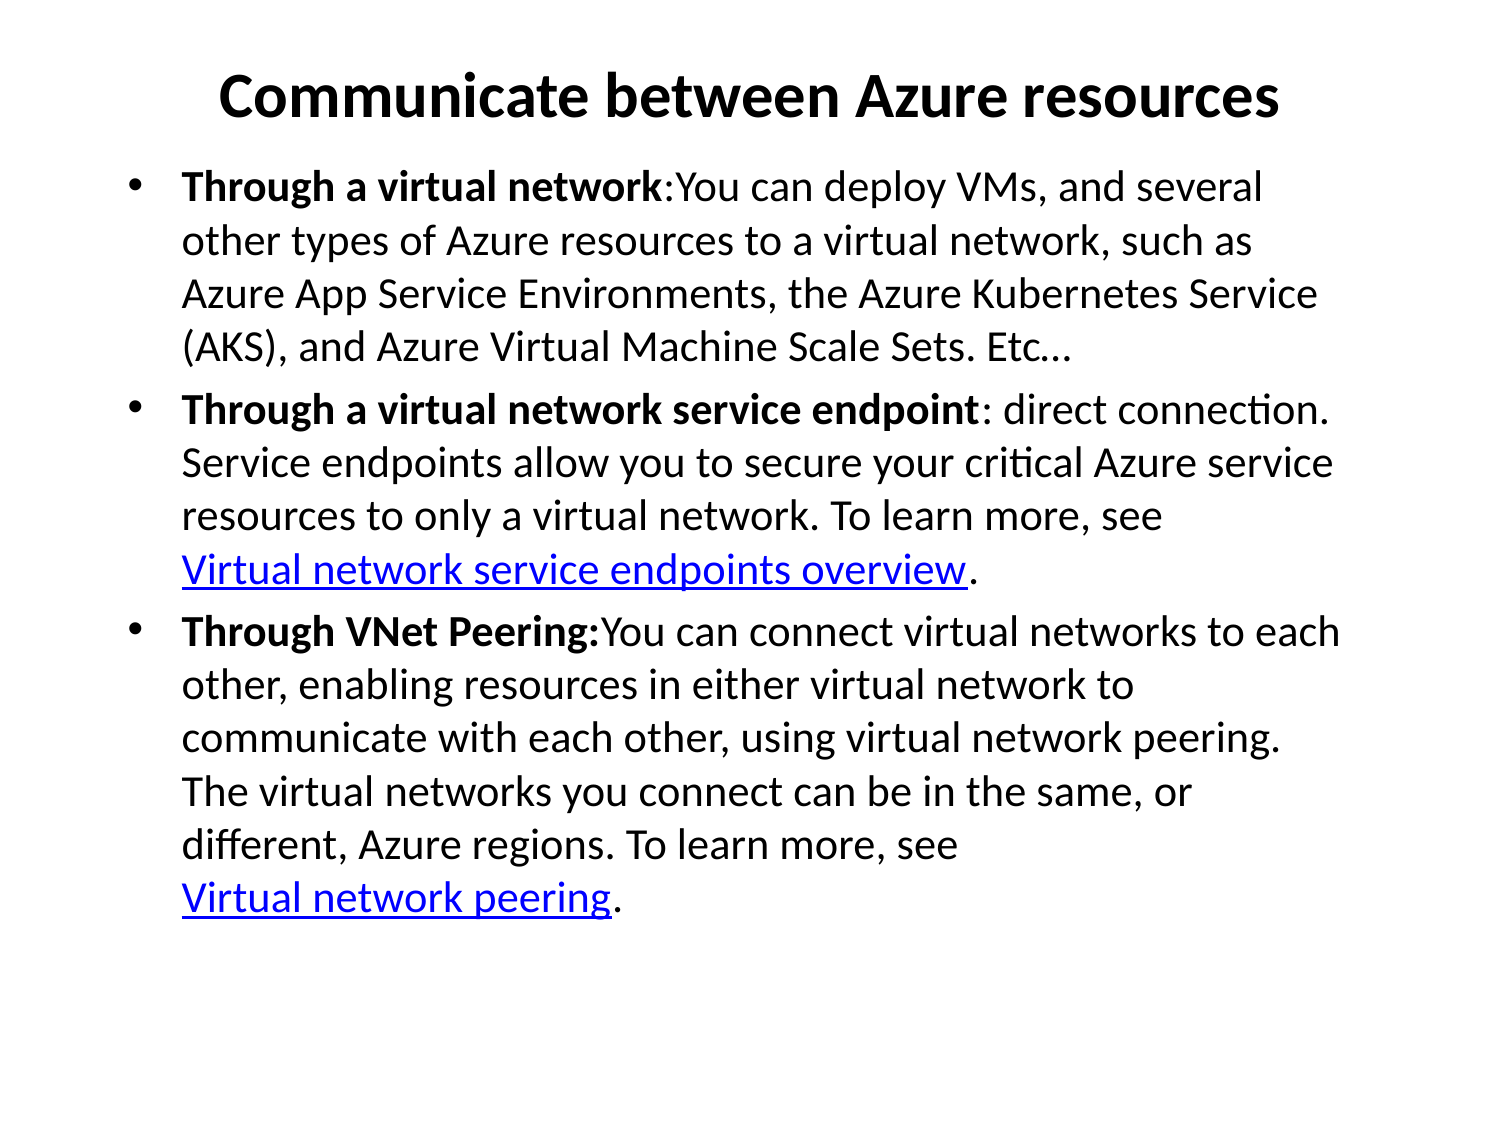

# Communicate between Azure resources
Through a virtual network:You can deploy VMs, and several other types of Azure resources to a virtual network, such as Azure App Service Environments, the Azure Kubernetes Service (AKS), and Azure Virtual Machine Scale Sets. Etc…
Through a virtual network service endpoint: direct connection. Service endpoints allow you to secure your critical Azure service resources to only a virtual network. To learn more, see Virtual network service endpoints overview.
Through VNet Peering:You can connect virtual networks to each other, enabling resources in either virtual network to communicate with each other, using virtual network peering. The virtual networks you connect can be in the same, or different, Azure regions. To learn more, see Virtual network peering.